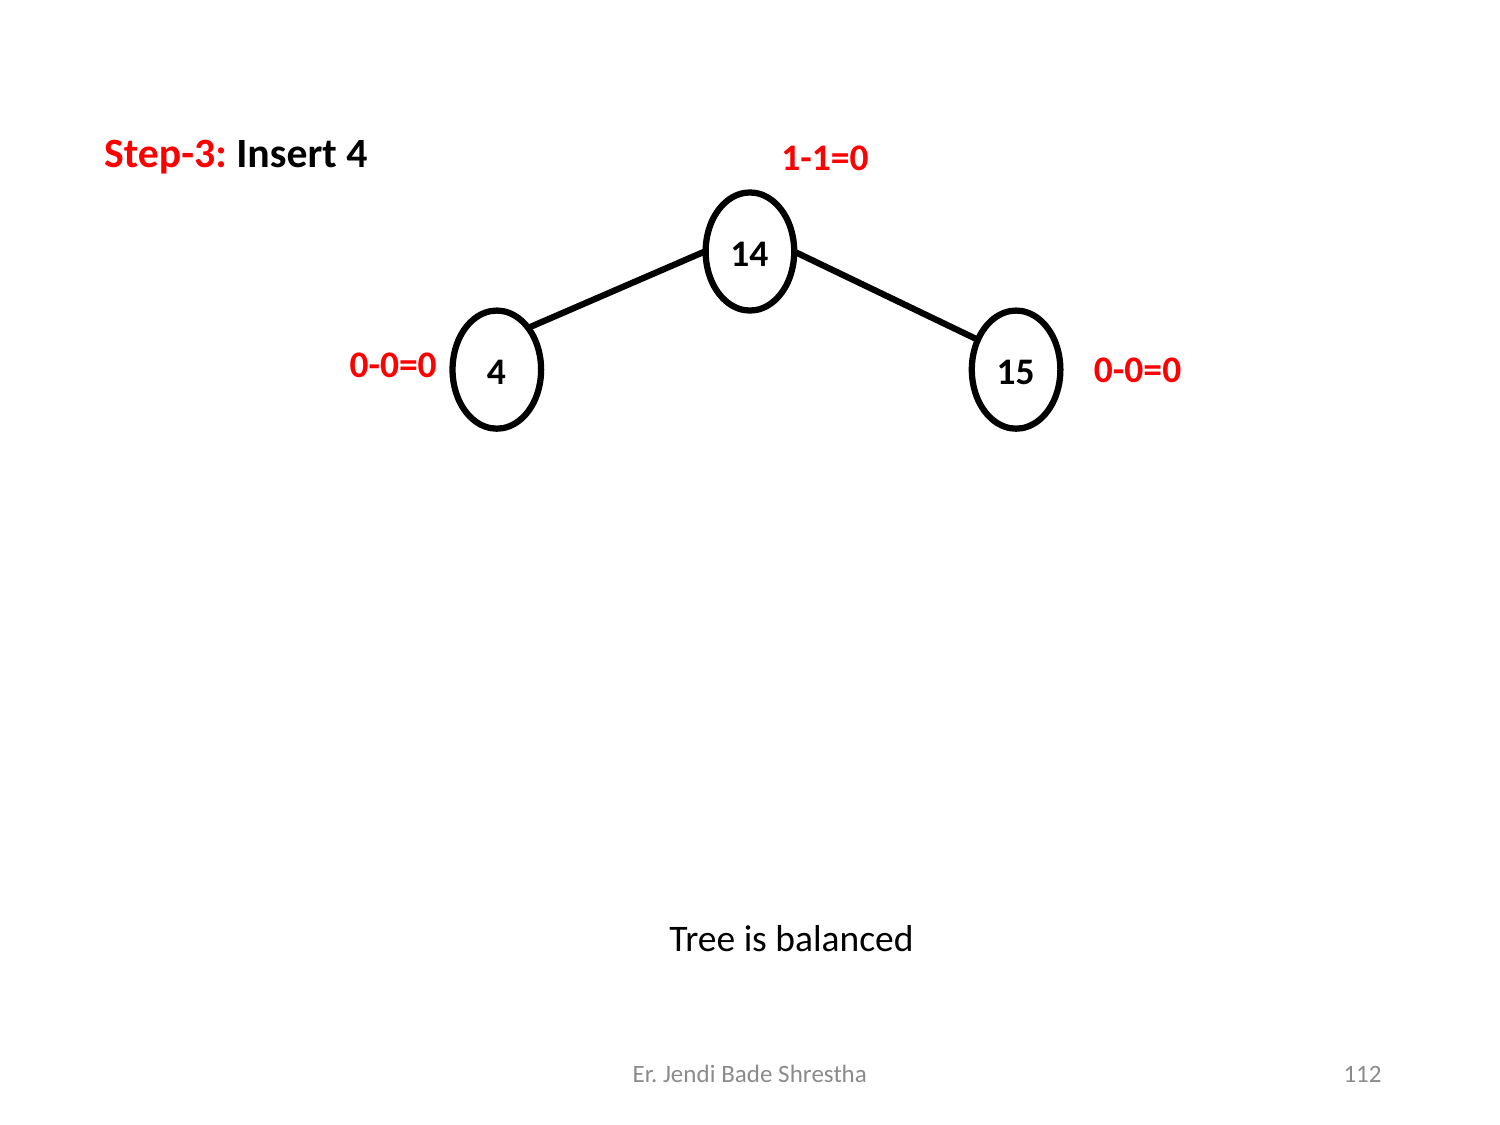

Step-3: Insert 4
	1-1=0

14

0-0=0
0-0=0
4
15
Tree is balanced
Er. Jendi Bade Shrestha
112